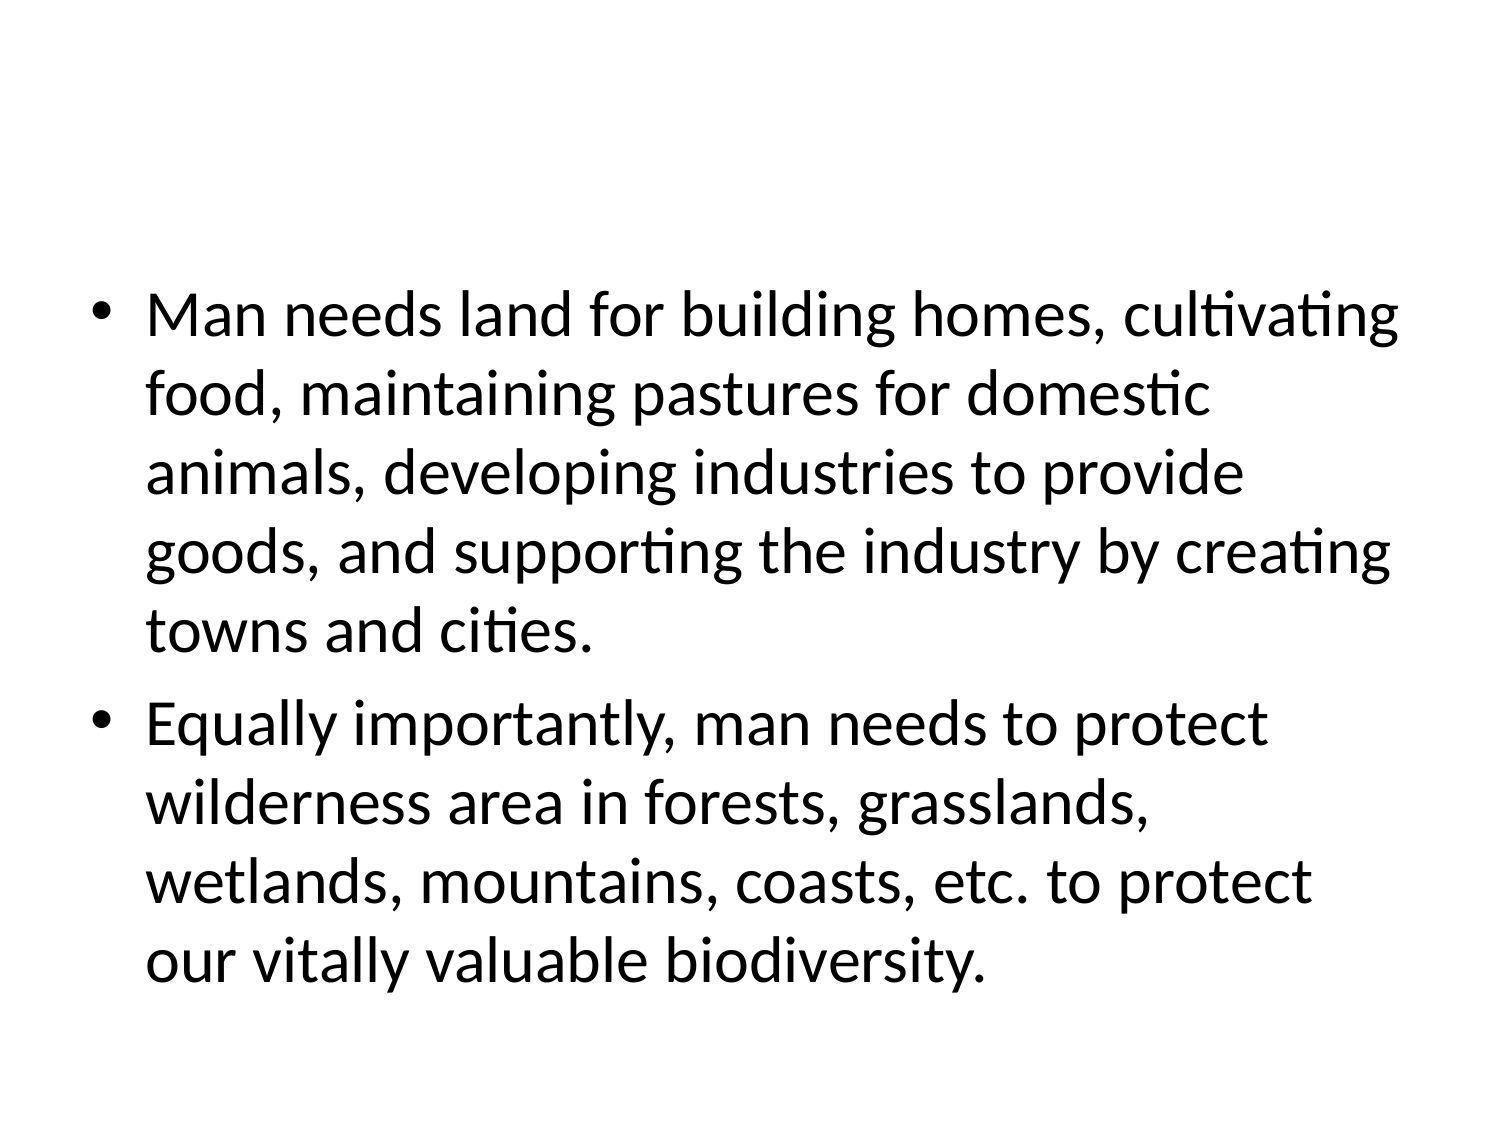

#
Man needs land for building homes, cultivating food, maintaining pastures for domestic animals, developing industries to provide goods, and supporting the industry by creating towns and cities.
Equally importantly, man needs to protect wilderness area in forests, grasslands, wetlands, mountains, coasts, etc. to protect our vitally valuable biodiversity.